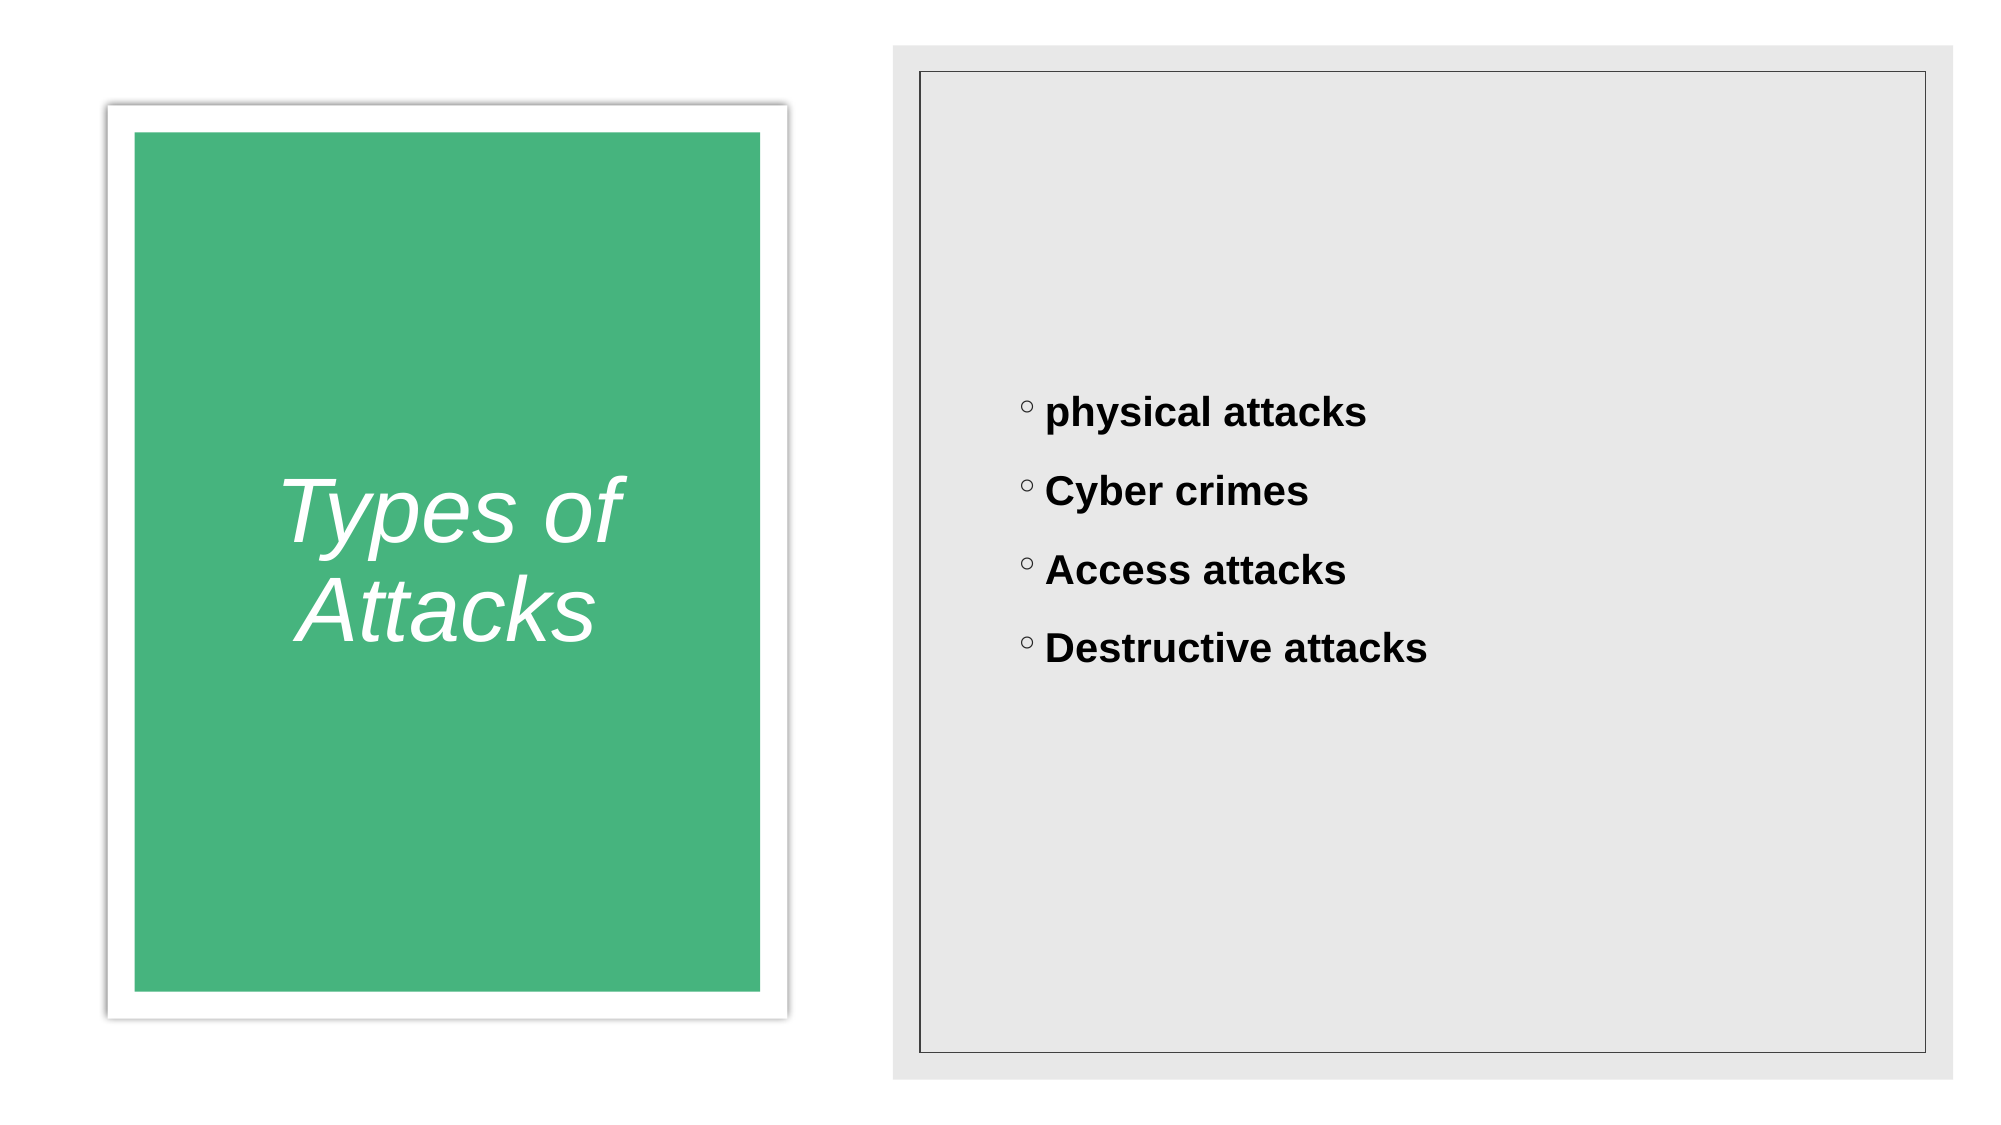

physical attacks
Cyber crimes
Access attacks
Destructive attacks

# Types of Attacks